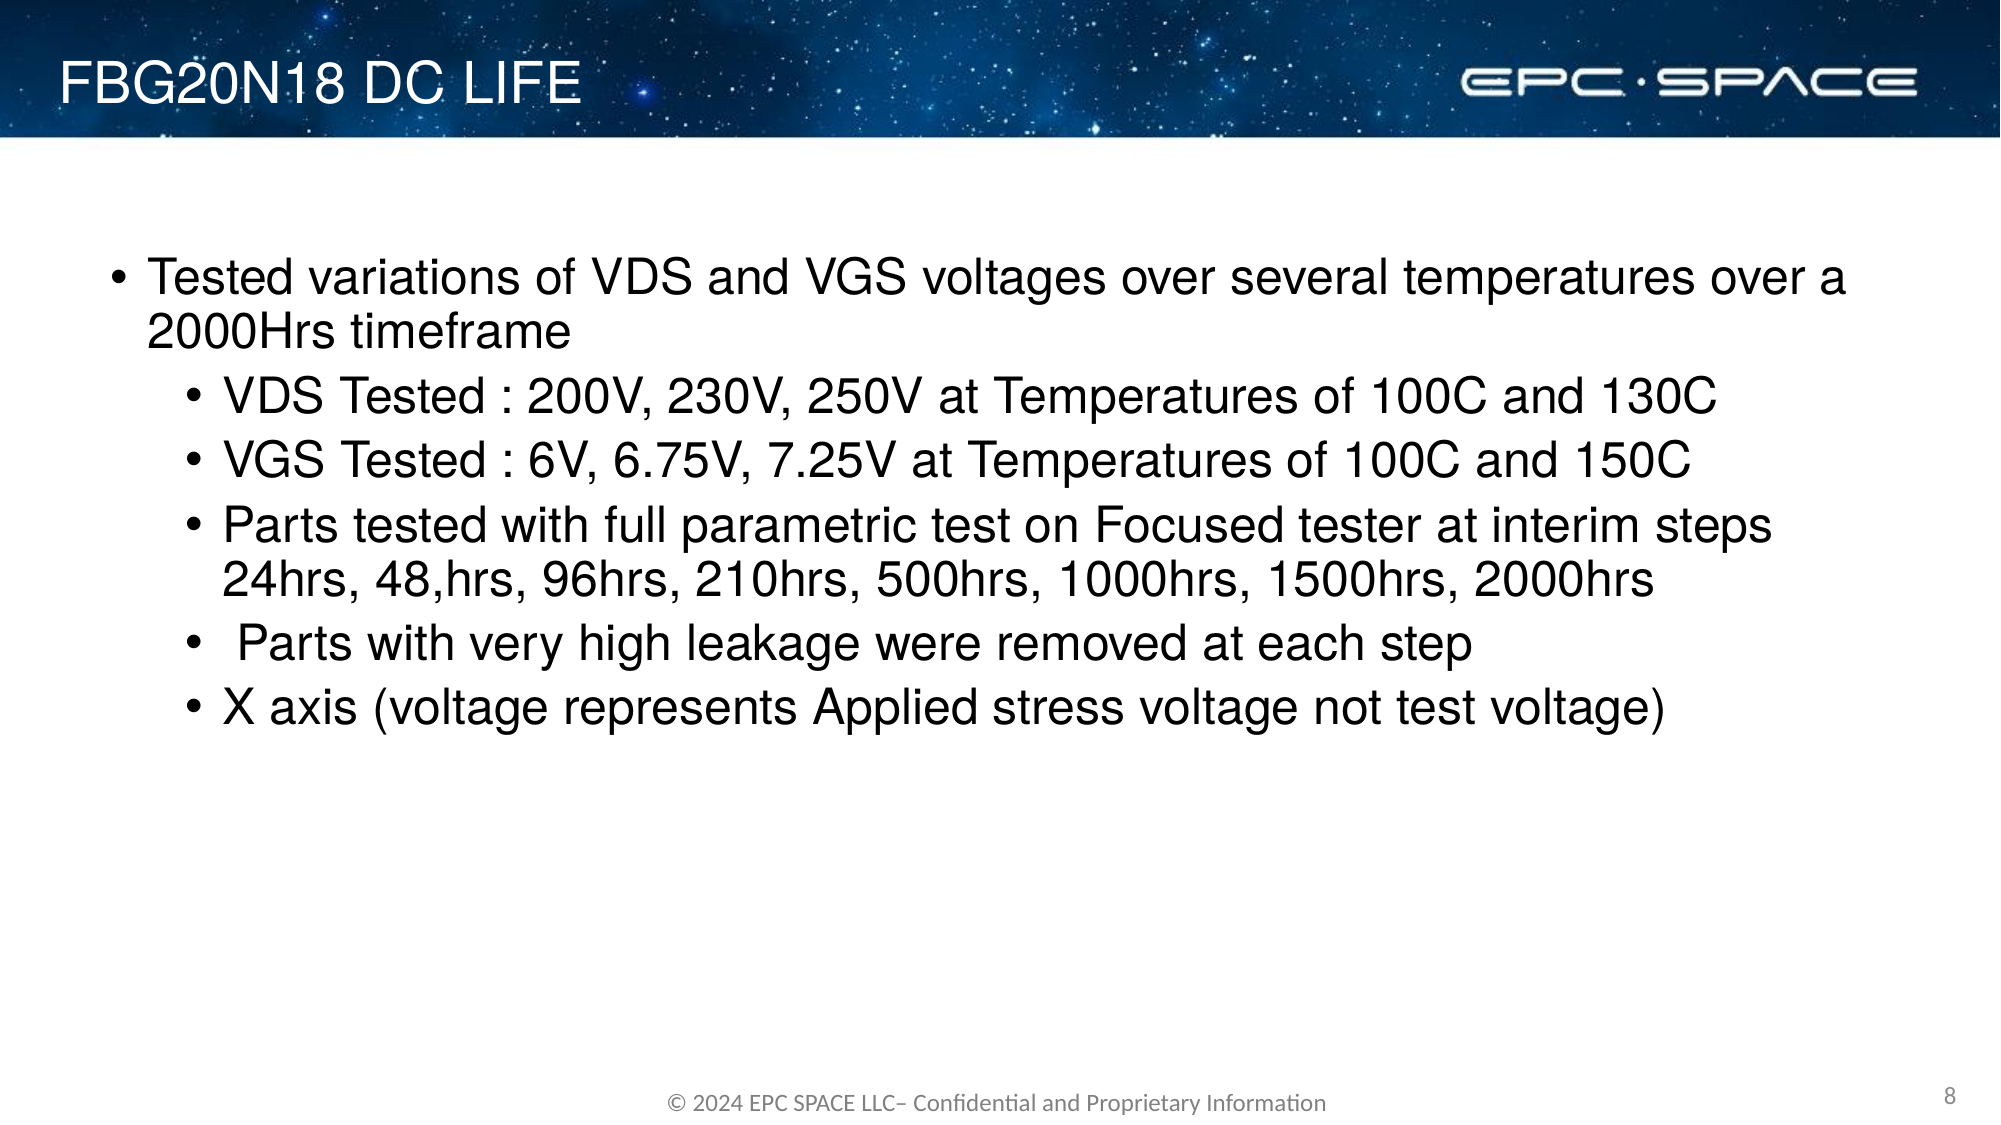

FBG20N18 DC LIFE
Tested variations of VDS and VGS voltages over several temperatures over a 2000Hrs timeframe
VDS Tested : 200V, 230V, 250V at Temperatures of 100C and 130C
VGS Tested : 6V, 6.75V, 7.25V at Temperatures of 100C and 150C
Parts tested with full parametric test on Focused tester at interim steps 24hrs, 48,hrs, 96hrs, 210hrs, 500hrs, 1000hrs, 1500hrs, 2000hrs
 Parts with very high leakage were removed at each step
X axis (voltage represents Applied stress voltage not test voltage)

8